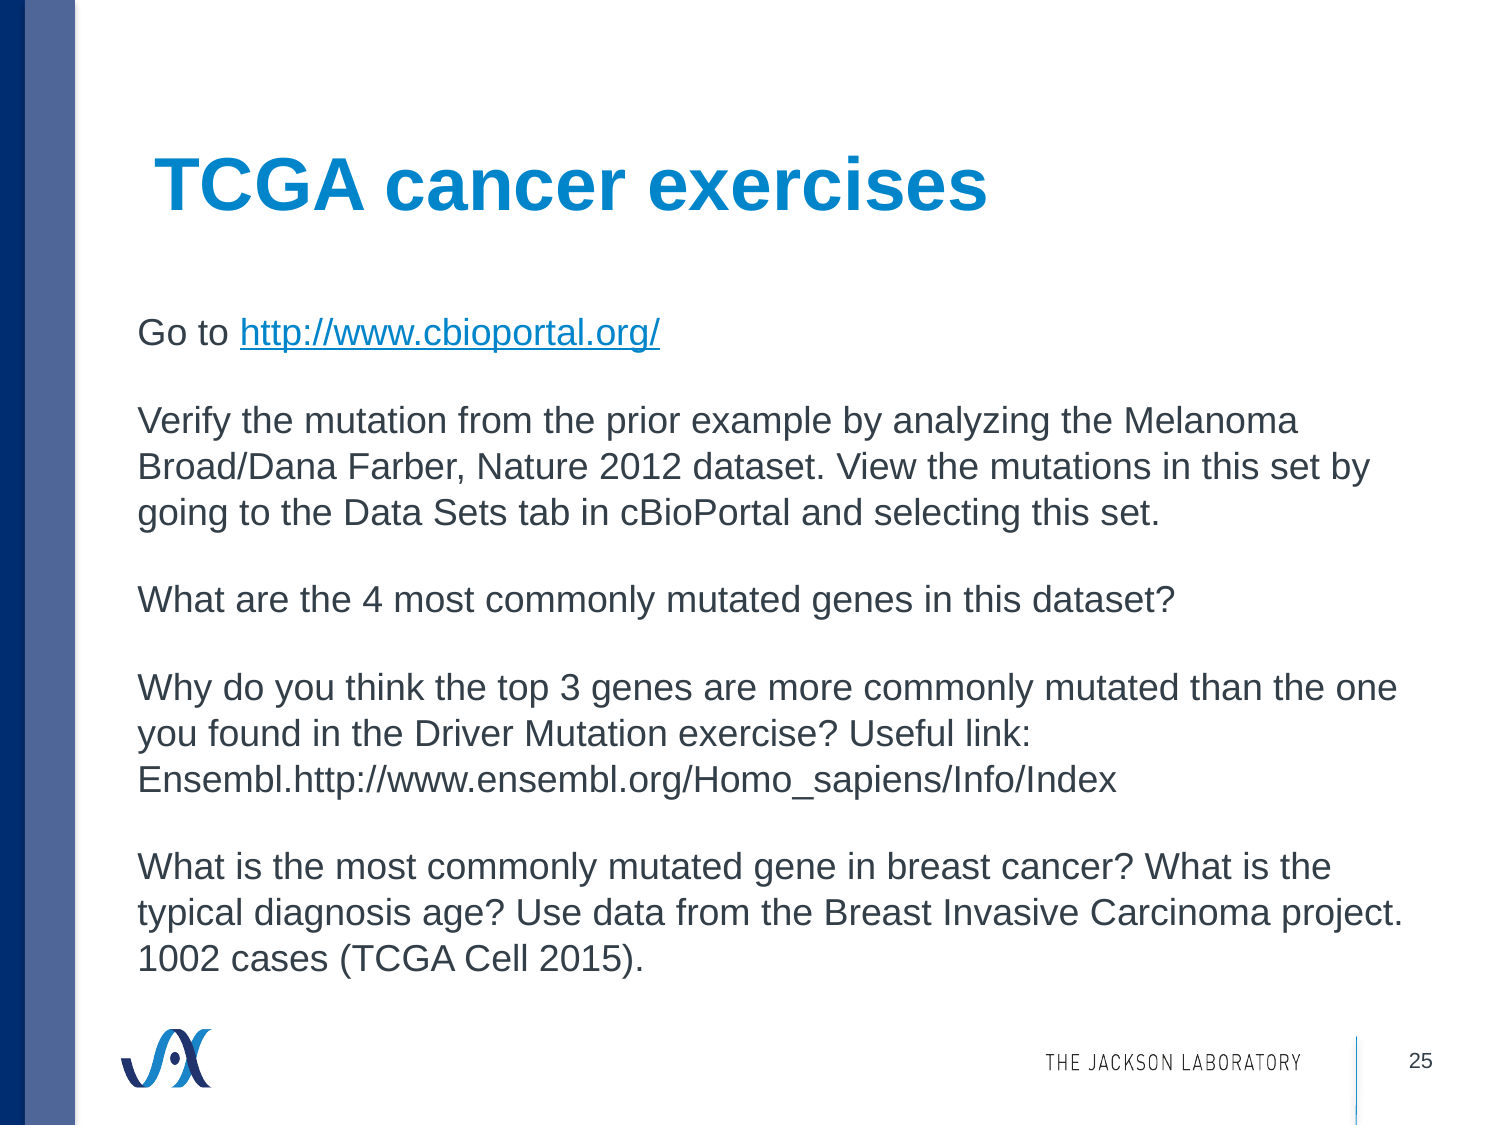

# TCGA cancer exercises
Go to http://www.cbioportal.org/
Verify the mutation from the prior example by analyzing the Melanoma Broad/Dana Farber, Nature 2012 dataset. View the mutations in this set by going to the Data Sets tab in cBioPortal and selecting this set.
What are the 4 most commonly mutated genes in this dataset?
Why do you think the top 3 genes are more commonly mutated than the one you found in the Driver Mutation exercise? Useful link: Ensembl.http://www.ensembl.org/Homo_sapiens/Info/Index
What is the most commonly mutated gene in breast cancer? What is the typical diagnosis age? Use data from the Breast Invasive Carcinoma project. 1002 cases (TCGA Cell 2015).

25